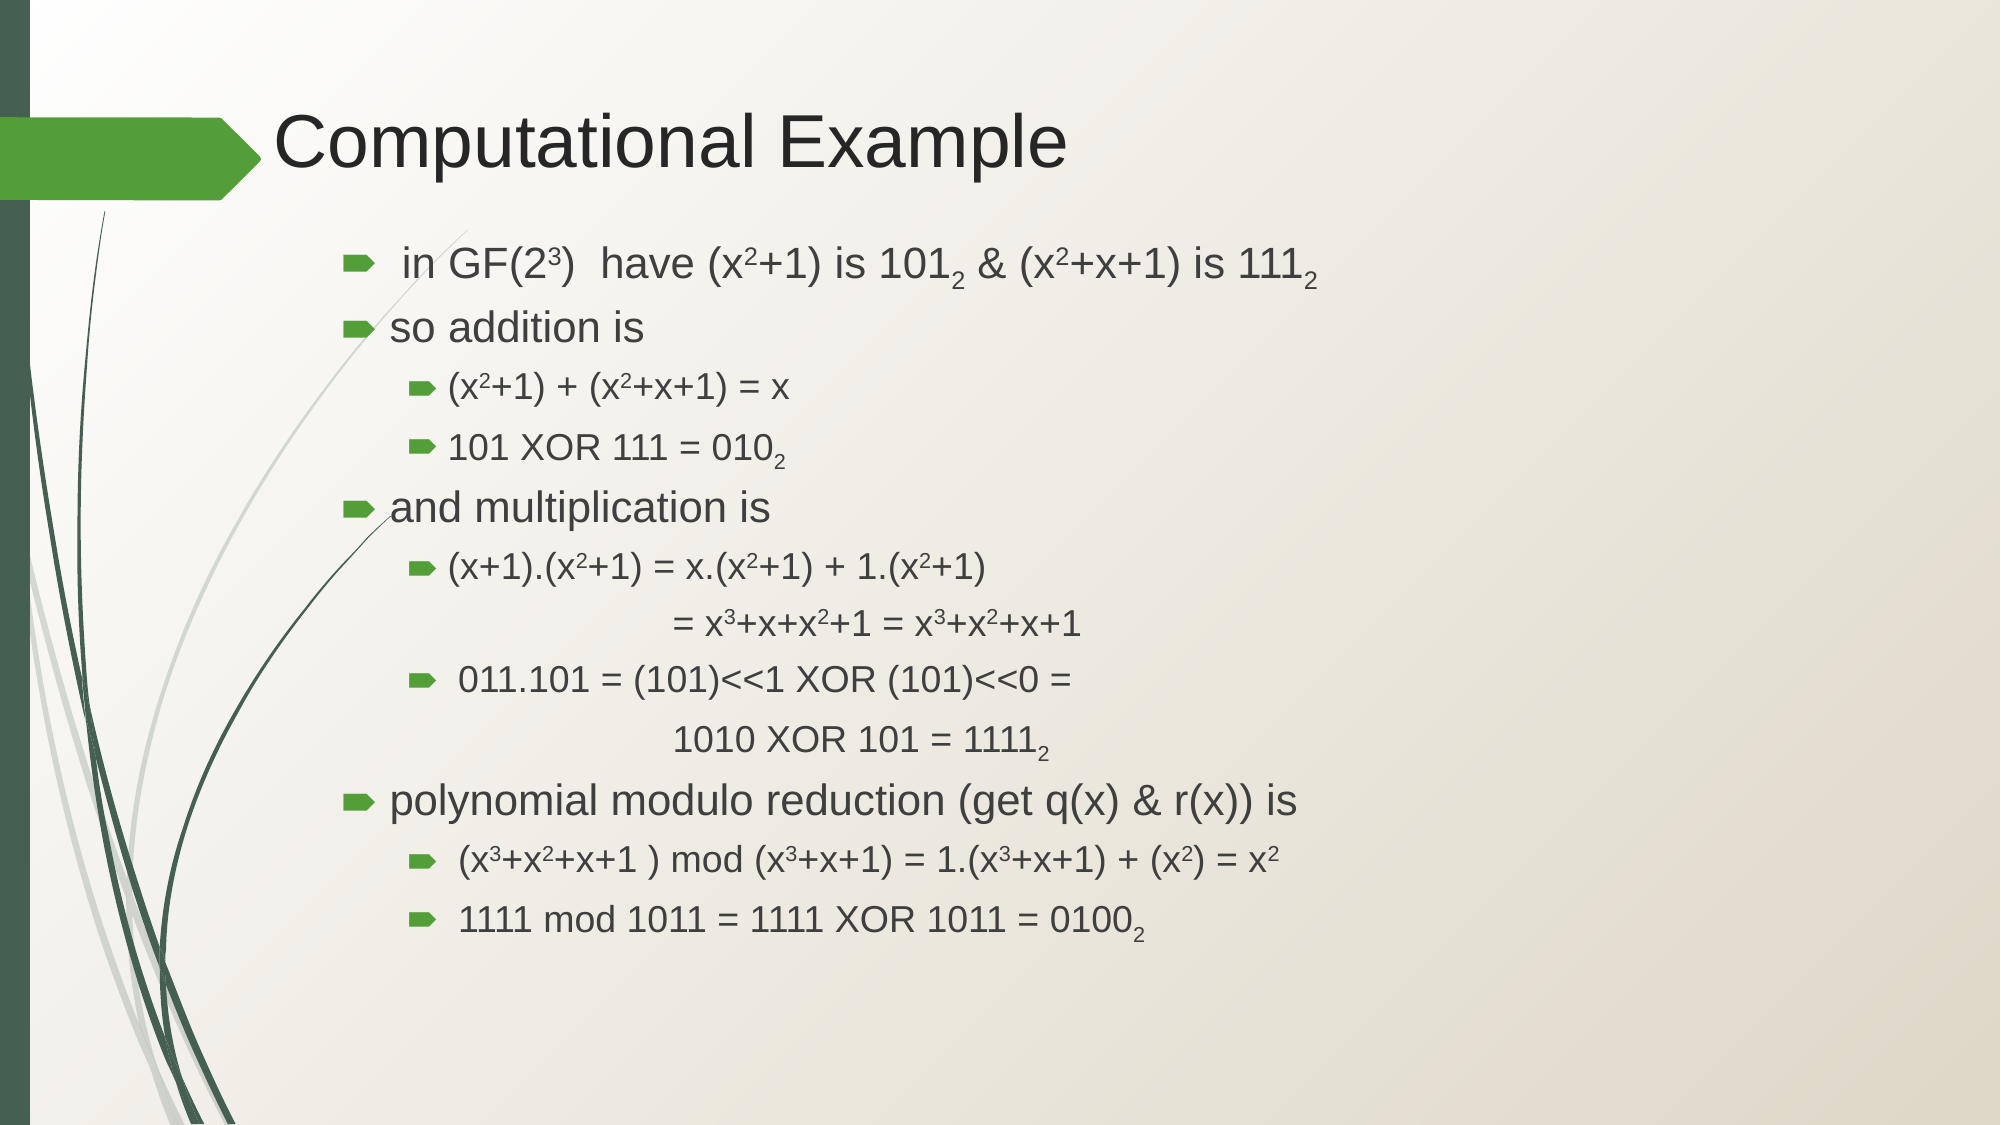

# Computational Example
 in GF(23)  have (x2+1) is 1012 & (x2+x+1) is 1112
so addition is
(x2+1) + (x2+x+1) = x
101 XOR 111 = 0102
and multiplication is
(x+1).(x2+1) = x.(x2+1) + 1.(x2+1)
			= x3+x+x2+1 = x3+x2+x+1
 011.101 = (101)<<1 XOR (101)<<0 =
			1010 XOR 101 = 11112
polynomial modulo reduction (get q(x) & r(x)) is
 (x3+x2+x+1 ) mod (x3+x+1) = 1.(x3+x+1) + (x2) = x2
 1111 mod 1011 = 1111 XOR 1011 = 01002